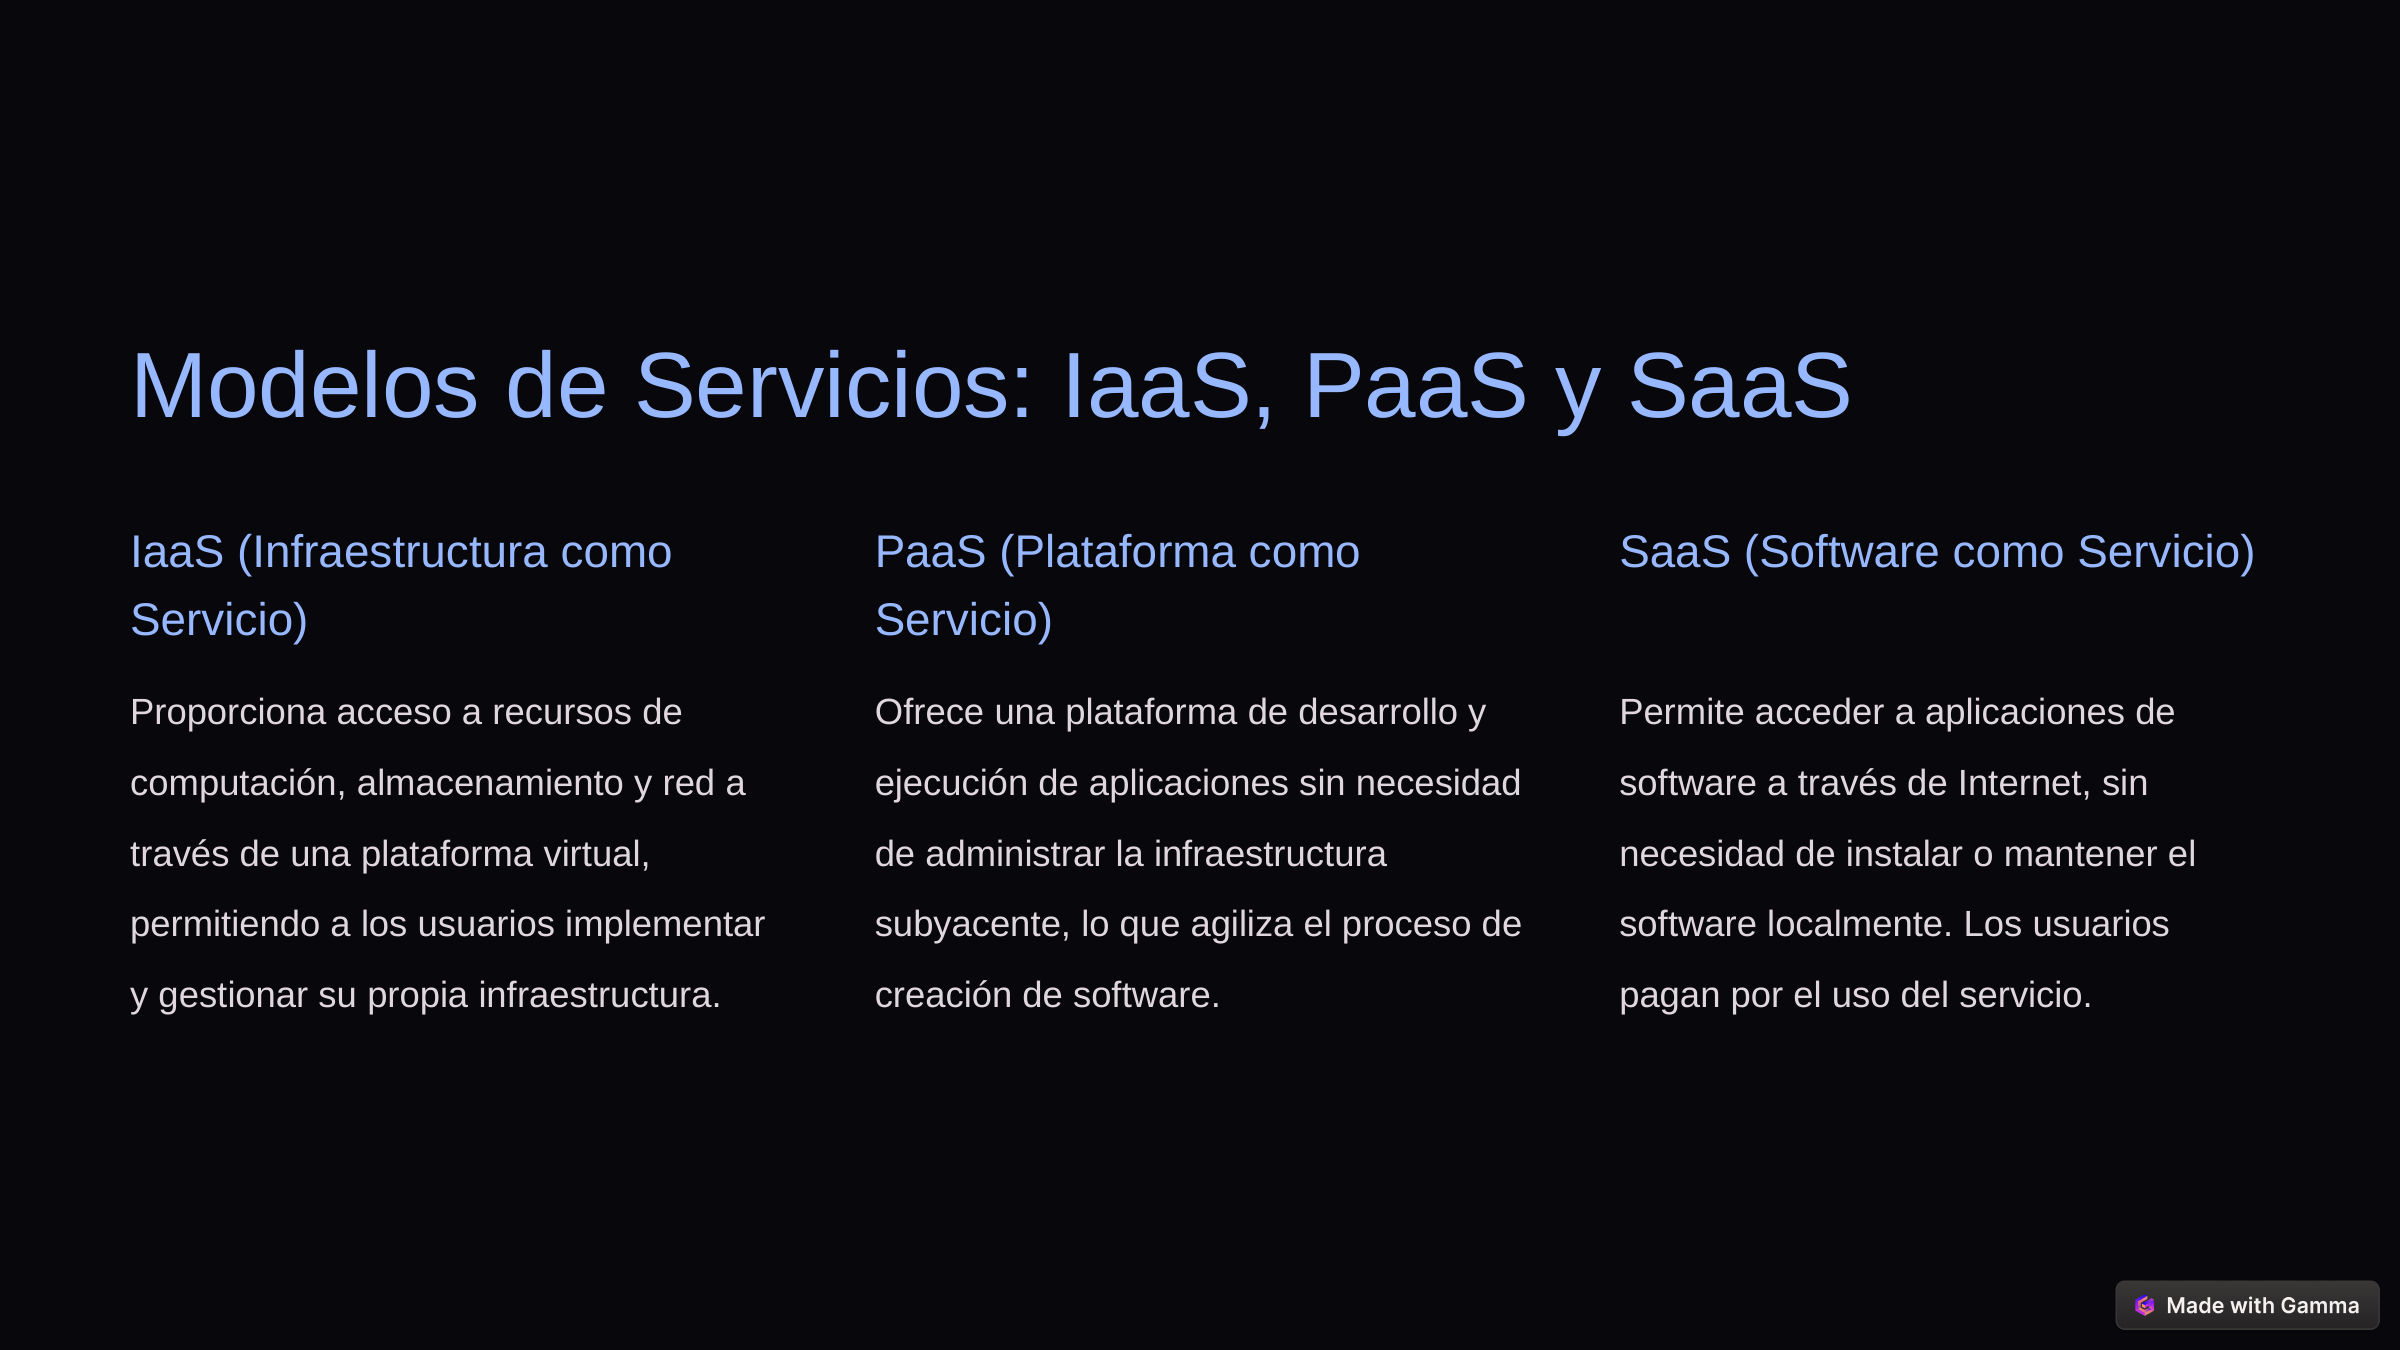

Modelos de Servicios: IaaS, PaaS y SaaS
IaaS (Infraestructura como Servicio)
PaaS (Plataforma como Servicio)
SaaS (Software como Servicio)
Proporciona acceso a recursos de computación, almacenamiento y red a través de una plataforma virtual, permitiendo a los usuarios implementar y gestionar su propia infraestructura.
Ofrece una plataforma de desarrollo y ejecución de aplicaciones sin necesidad de administrar la infraestructura subyacente, lo que agiliza el proceso de creación de software.
Permite acceder a aplicaciones de software a través de Internet, sin necesidad de instalar o mantener el software localmente. Los usuarios pagan por el uso del servicio.